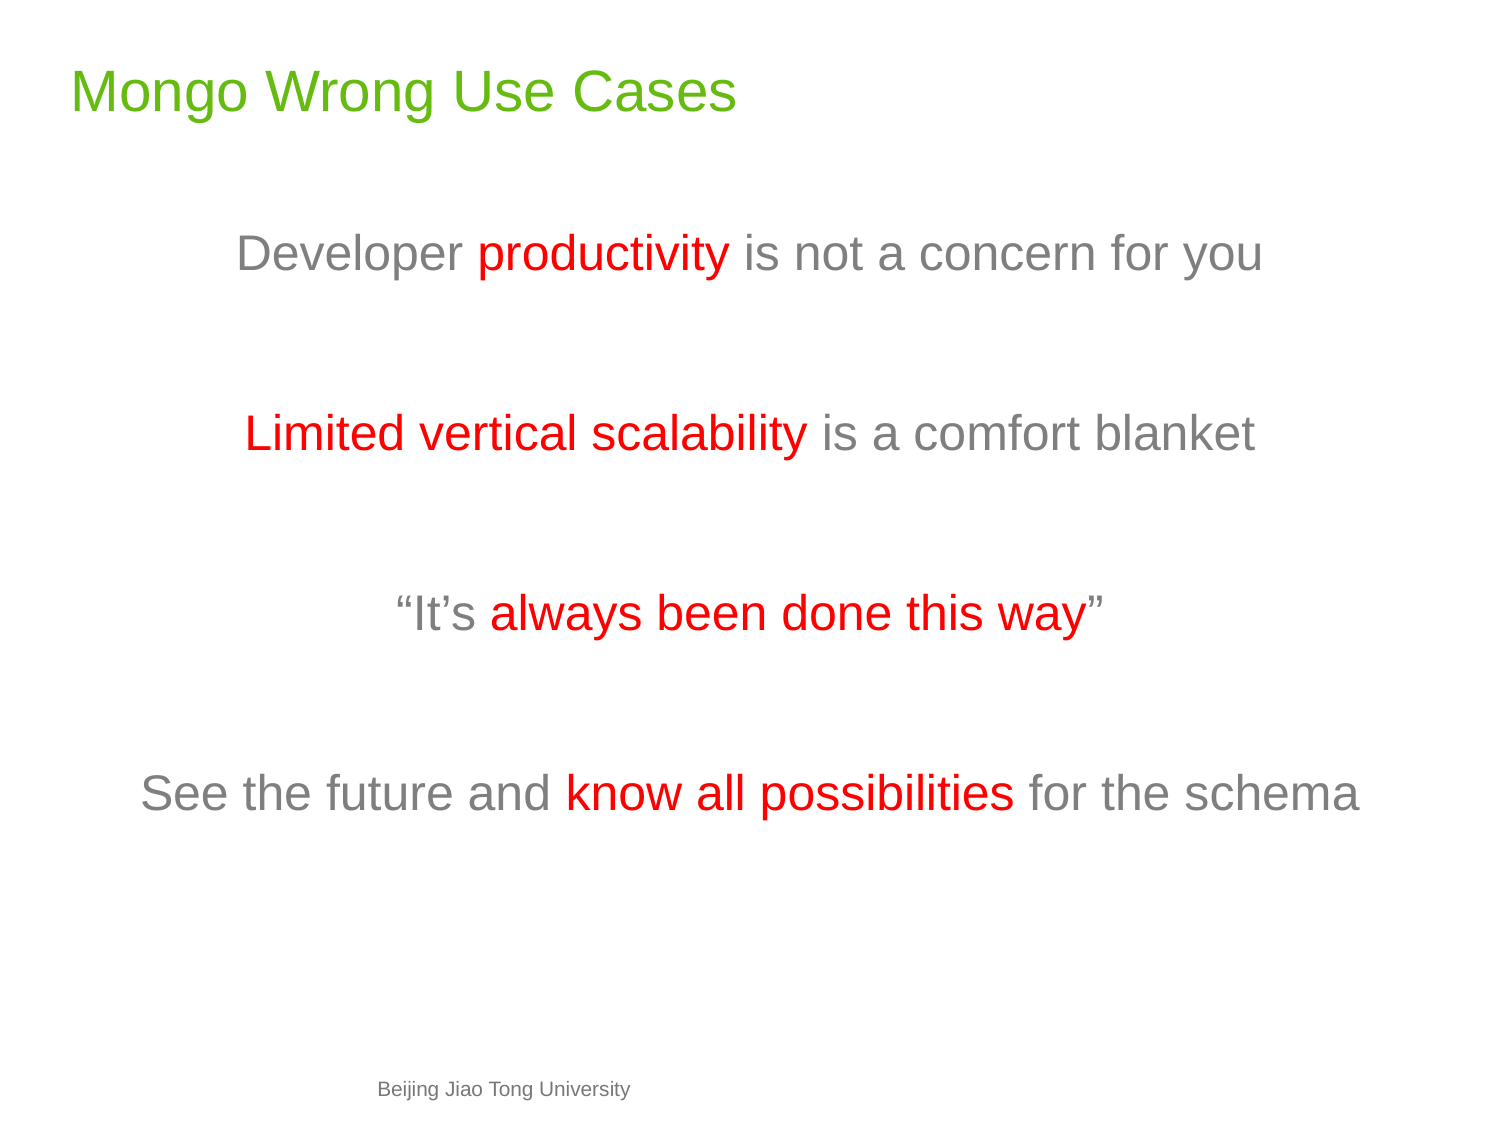

# Mongo Wrong Use Cases

Developer productivity is not a concern for you

Limited vertical scalability is a comfort blanket

“It’s always been done this way”

See the future and know all possibilities for the schema
Beijing Jiao Tong University